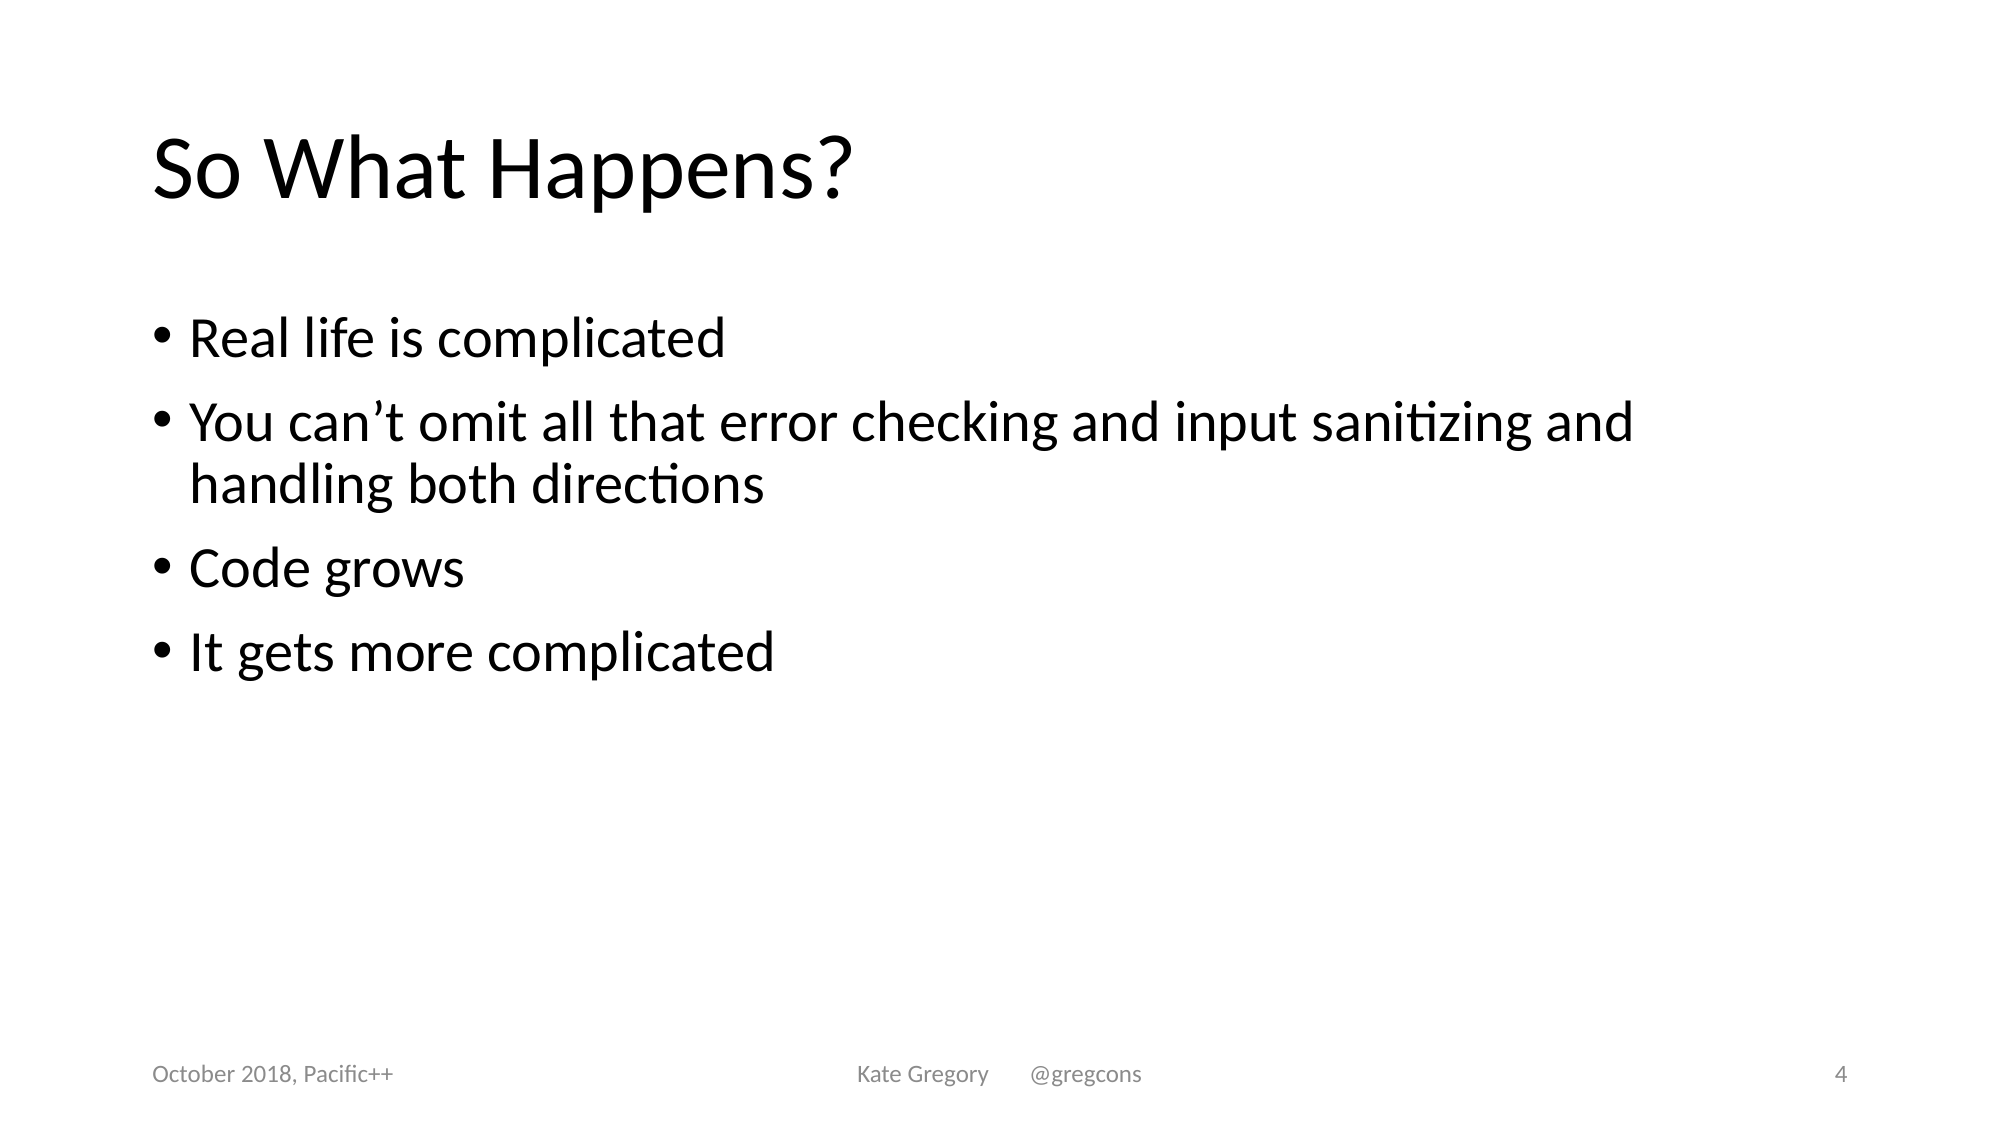

# So What Happens?
Real life is complicated
You can’t omit all that error checking and input sanitizing and handling both directions
Code grows
It gets more complicated
October 2018, Pacific++
Kate Gregory       @gregcons
4